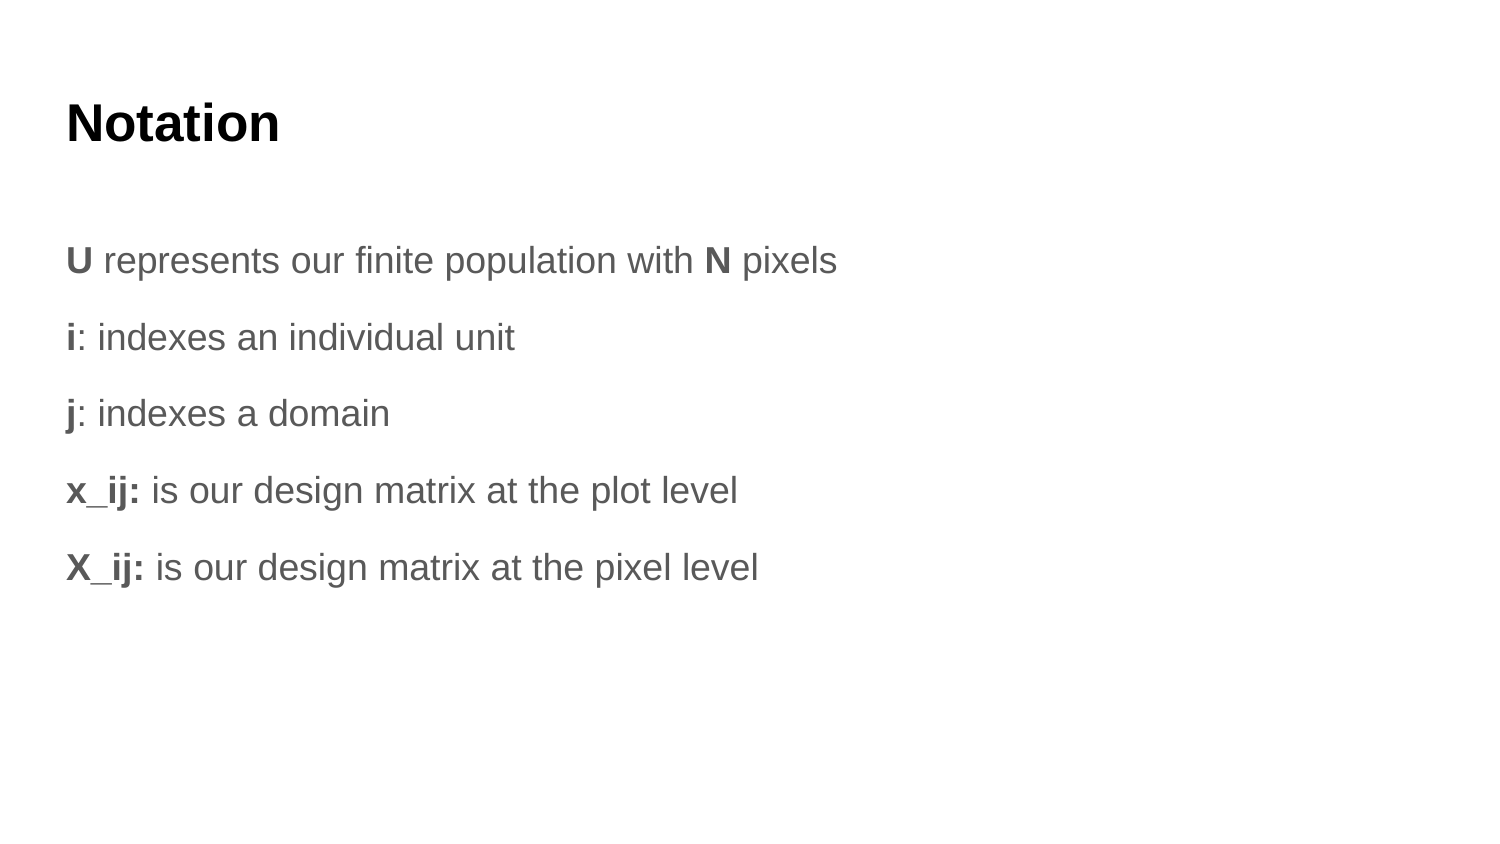

# Notation
U represents our finite population with N pixels
i: indexes an individual unit
j: indexes a domain
x_ij: is our design matrix at the plot level
X_ij: is our design matrix at the pixel level